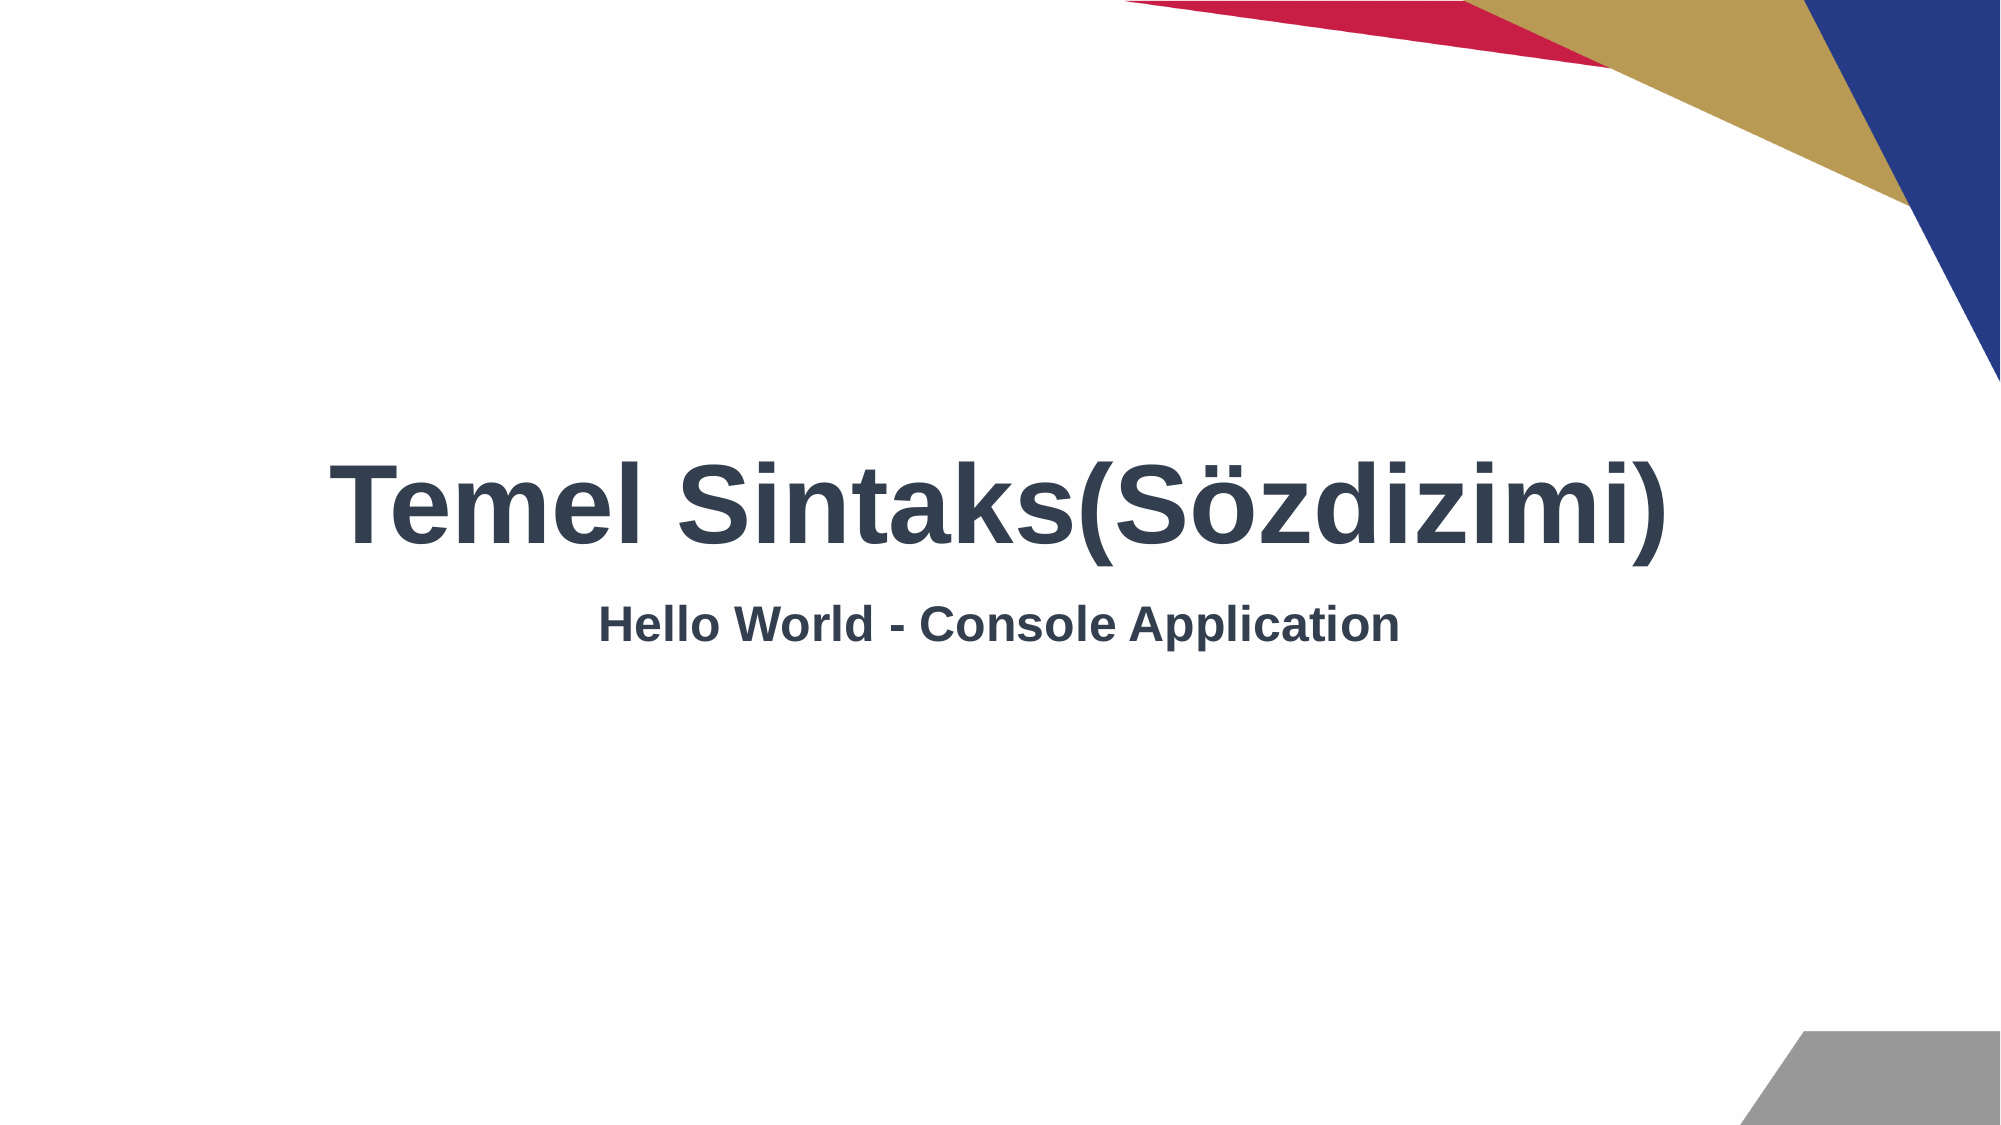

# Temel Sintaks(Sözdizimi)
Hello World - Console Application